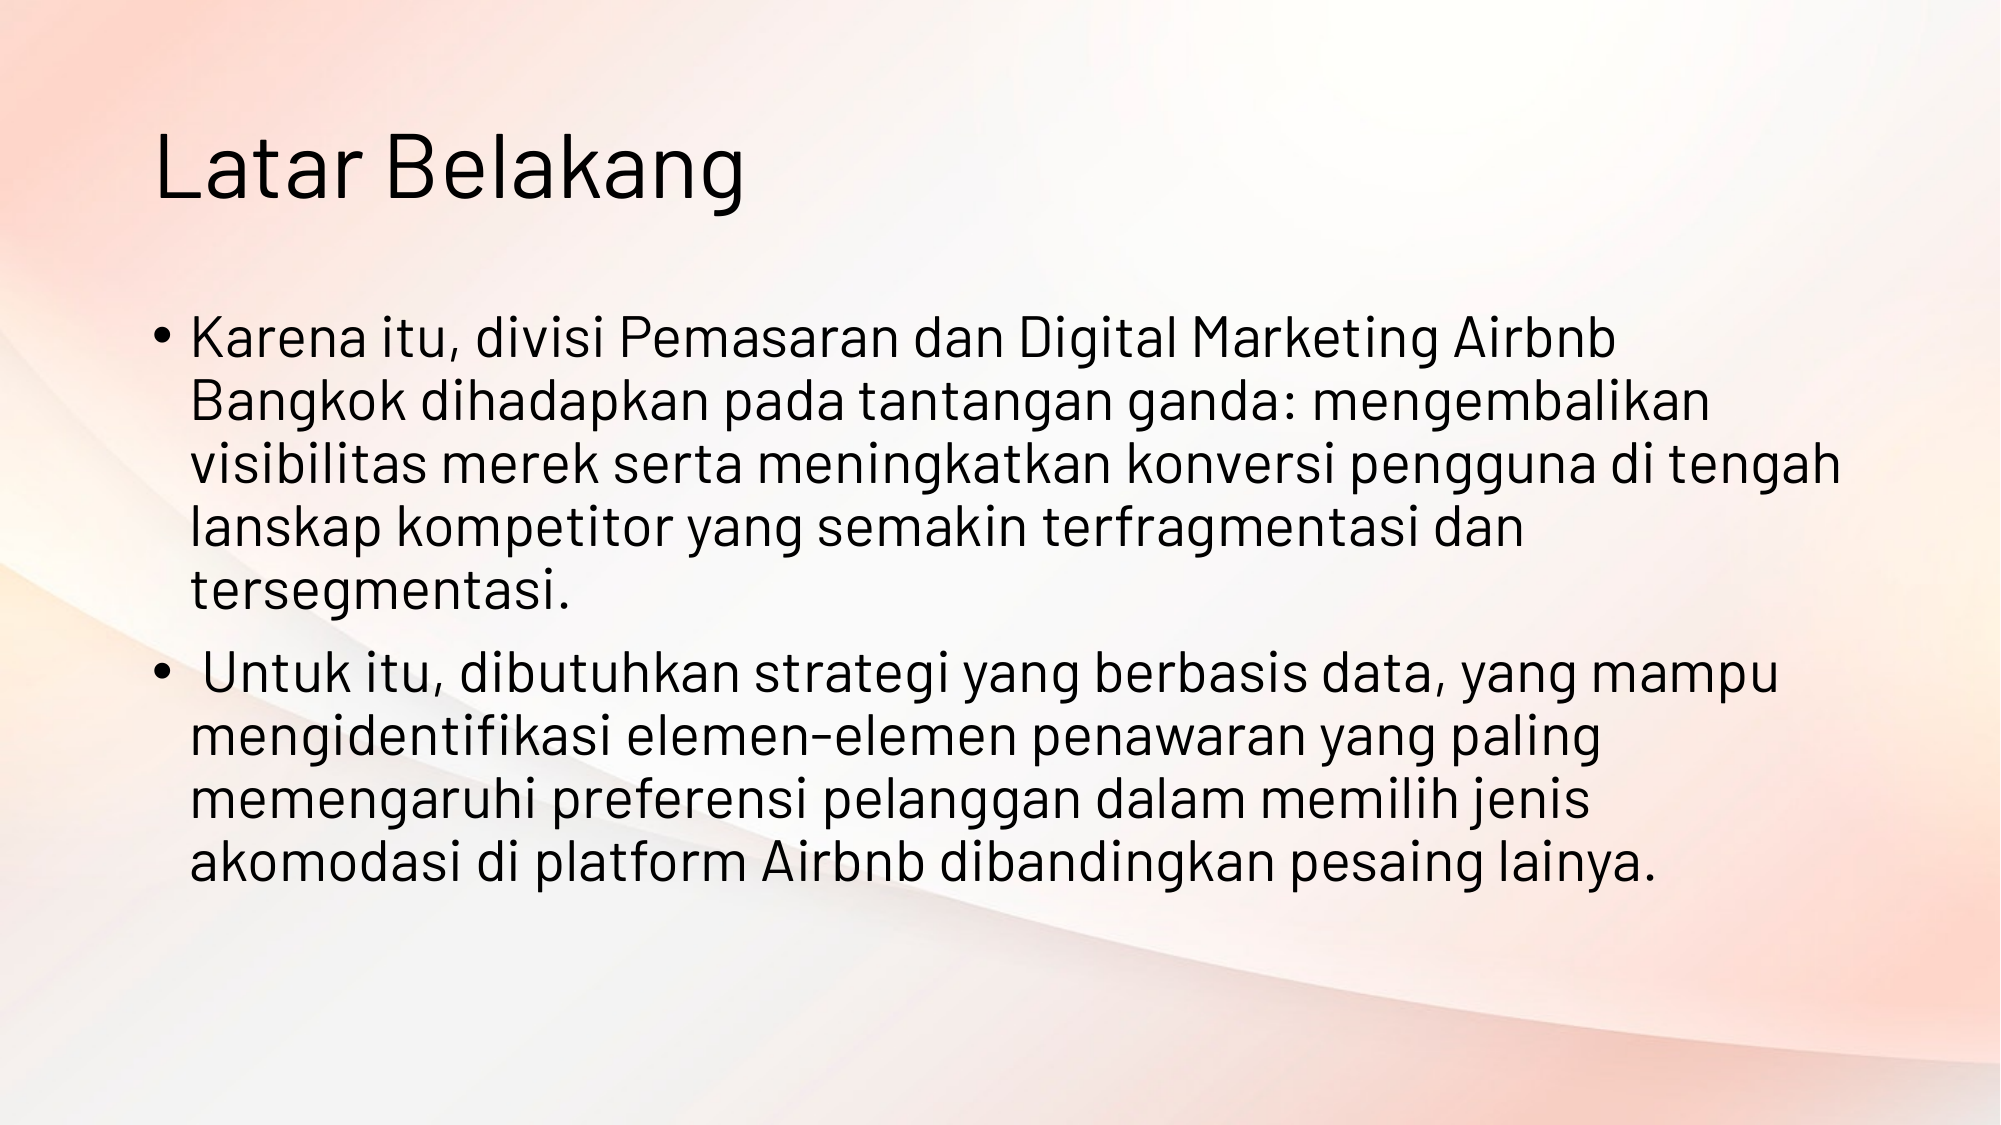

# Latar Belakang
Karena itu, divisi Pemasaran dan Digital Marketing Airbnb Bangkok dihadapkan pada tantangan ganda: mengembalikan visibilitas merek serta meningkatkan konversi pengguna di tengah lanskap kompetitor yang semakin terfragmentasi dan tersegmentasi.
 Untuk itu, dibutuhkan strategi yang berbasis data, yang mampu mengidentifikasi elemen-elemen penawaran yang paling memengaruhi preferensi pelanggan dalam memilih jenis akomodasi di platform Airbnb dibandingkan pesaing lainya.